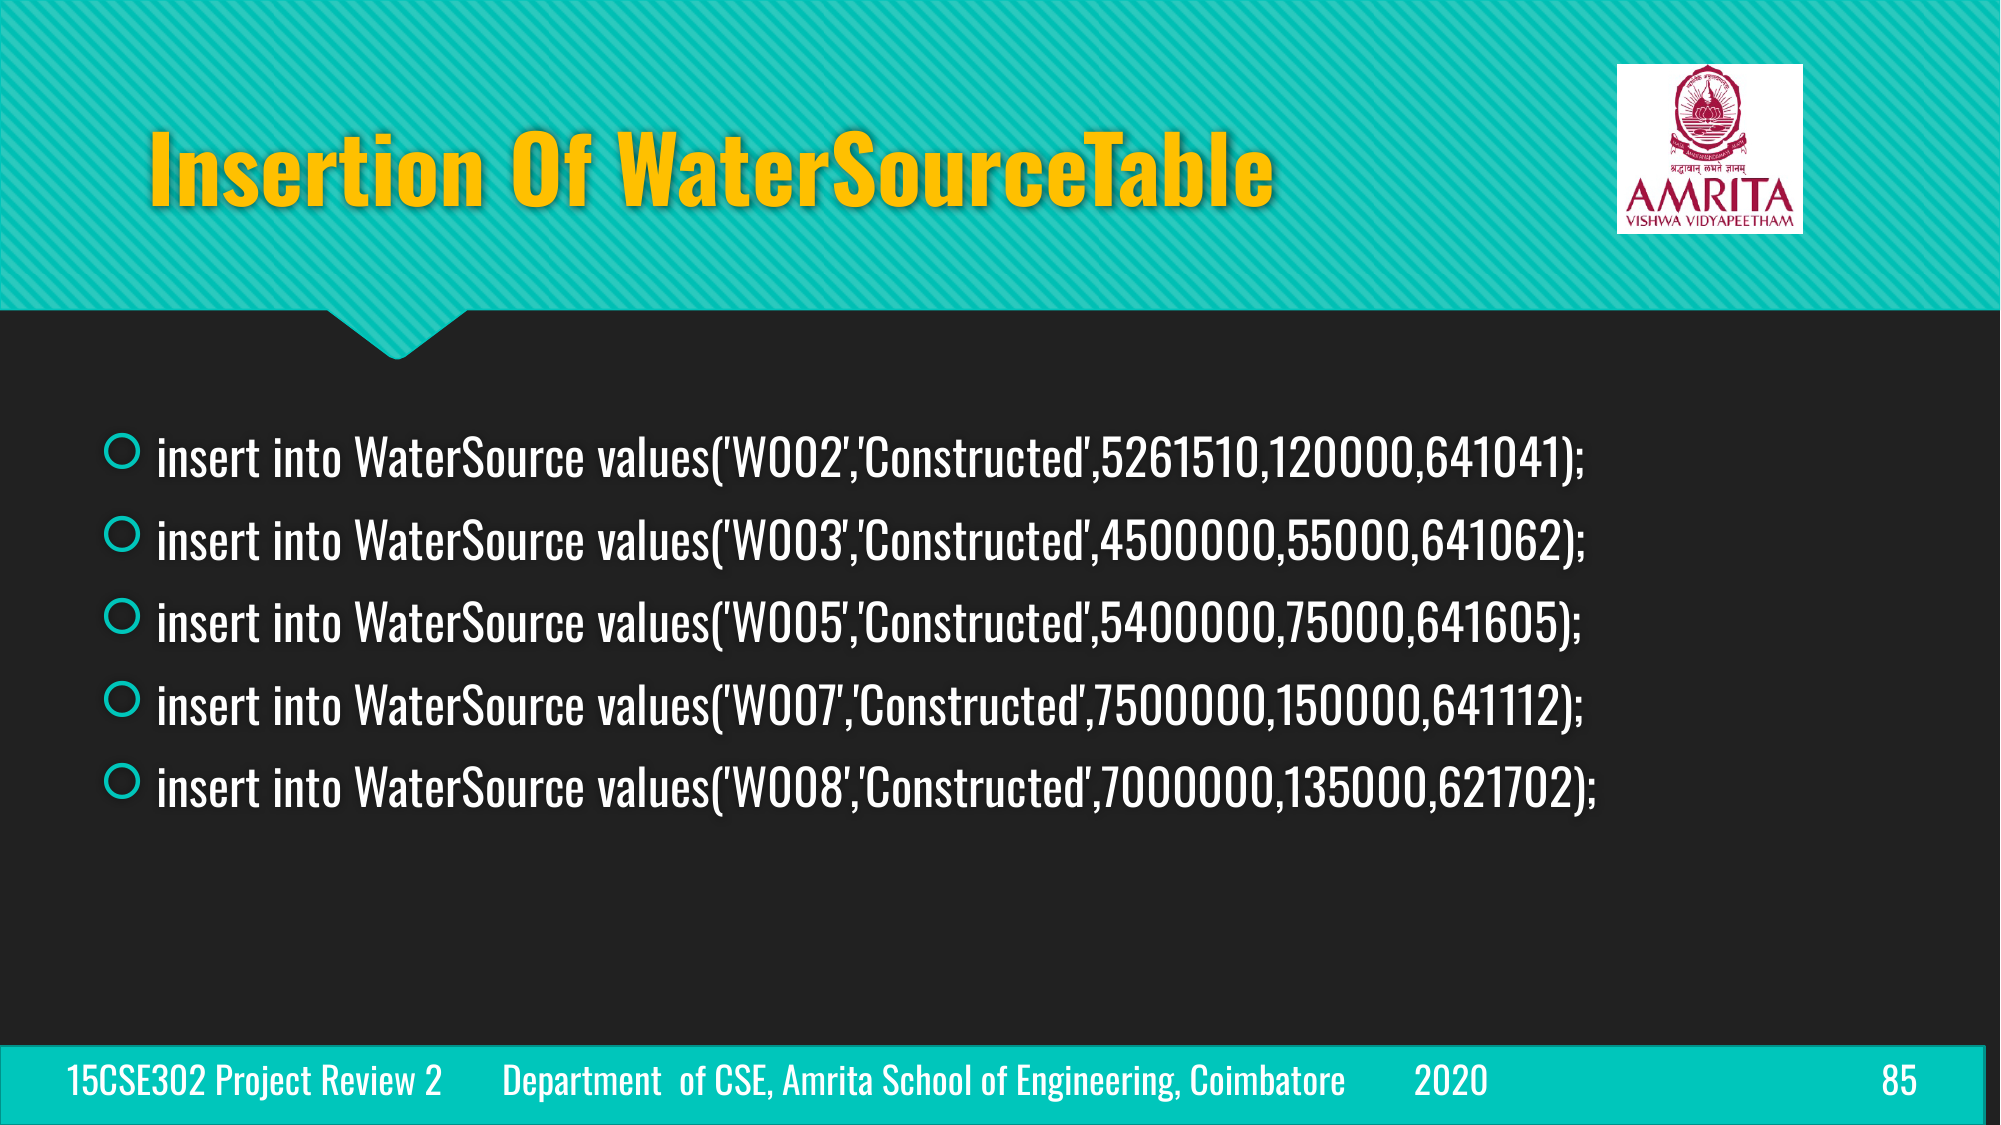

# Insertion Of WaterSourceTable
insert into WaterSource values('W002','Constructed',5261510,120000,641041);
insert into WaterSource values('W003','Constructed',4500000,55000,641062);
insert into WaterSource values('W005','Constructed',5400000,75000,641605);
insert into WaterSource values('W007','Constructed',7500000,150000,641112);
insert into WaterSource values('W008','Constructed',7000000,135000,621702);